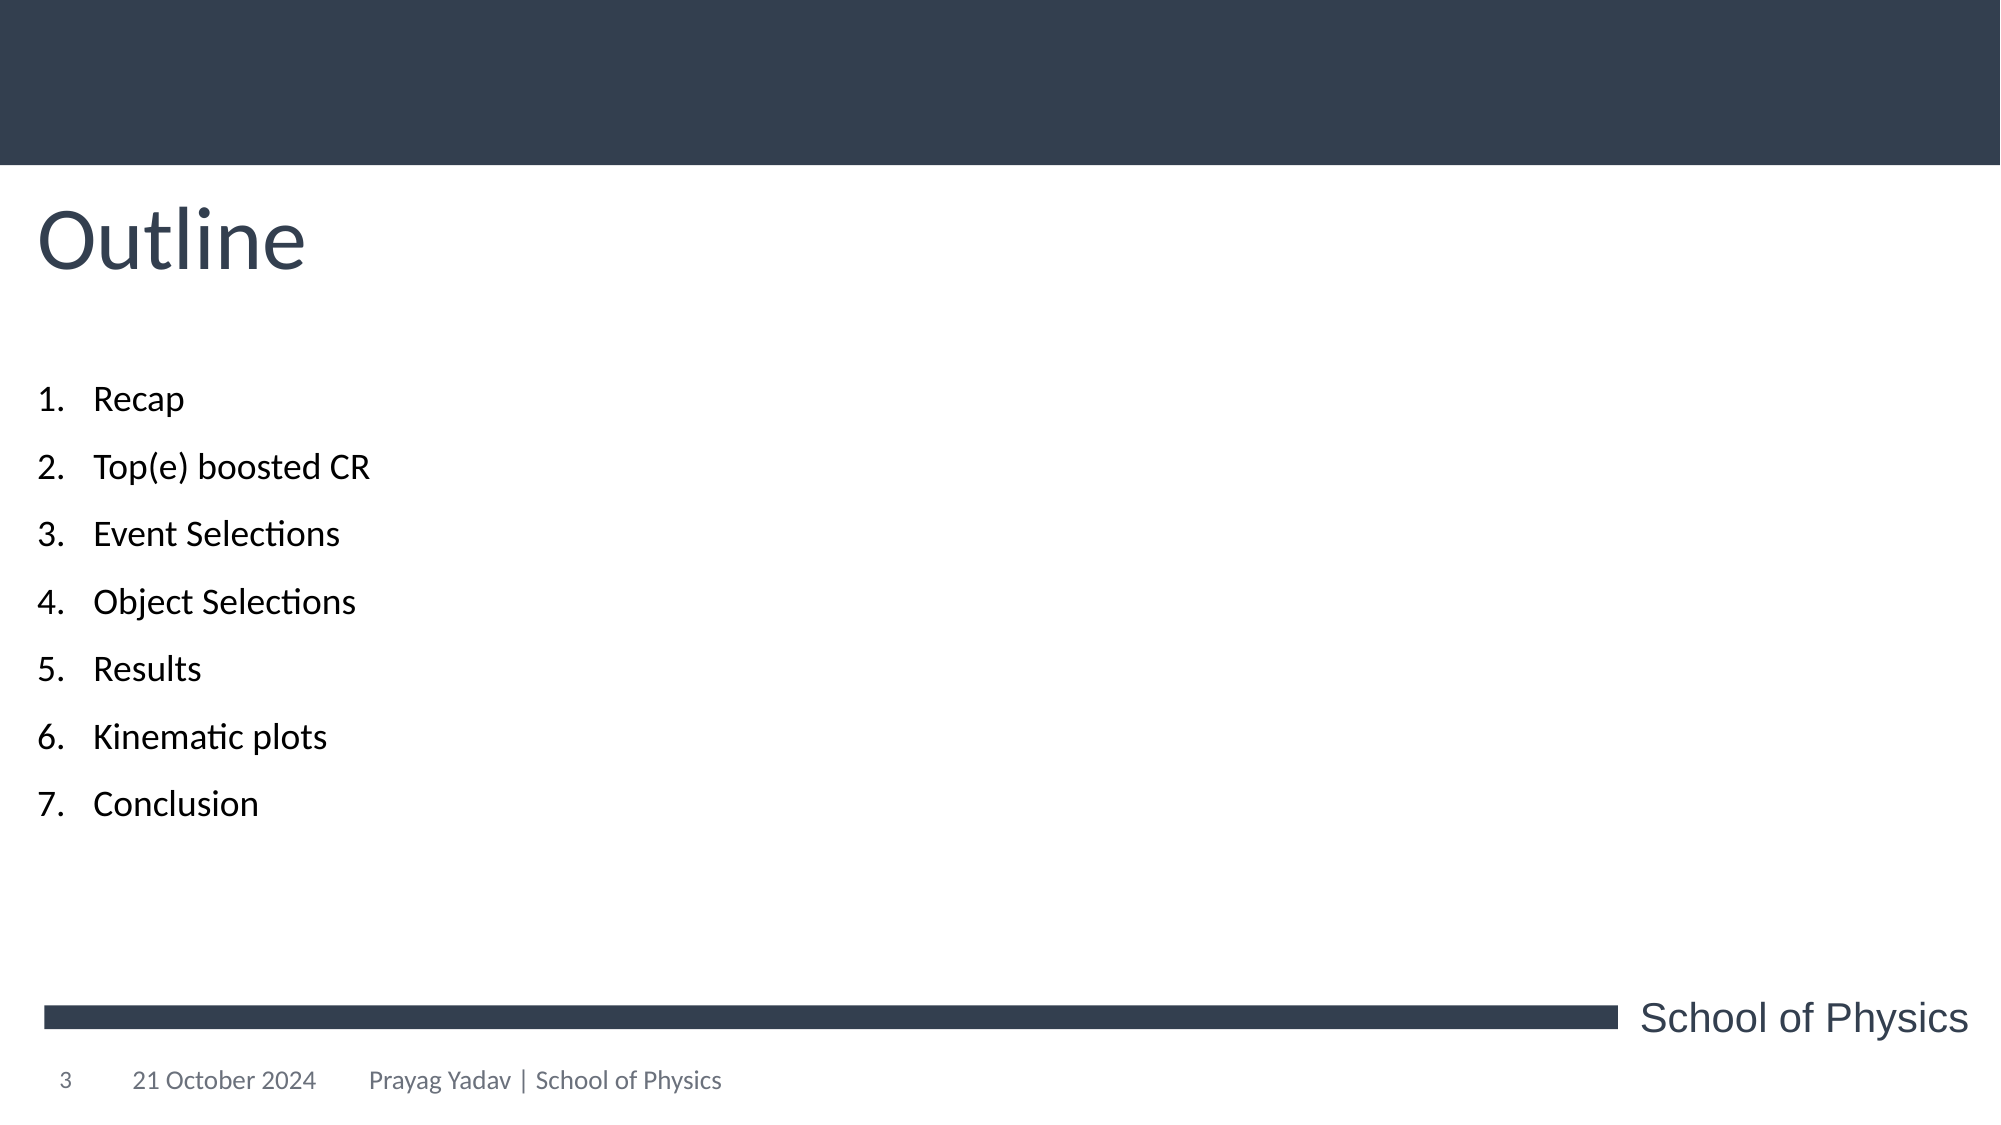

# Outline

Recap
Top(e) boosted CR
Event Selections
Object Selections
Results
Kinematic plots
Conclusion
3
21 October 2024
Prayag Yadav | School of Physics